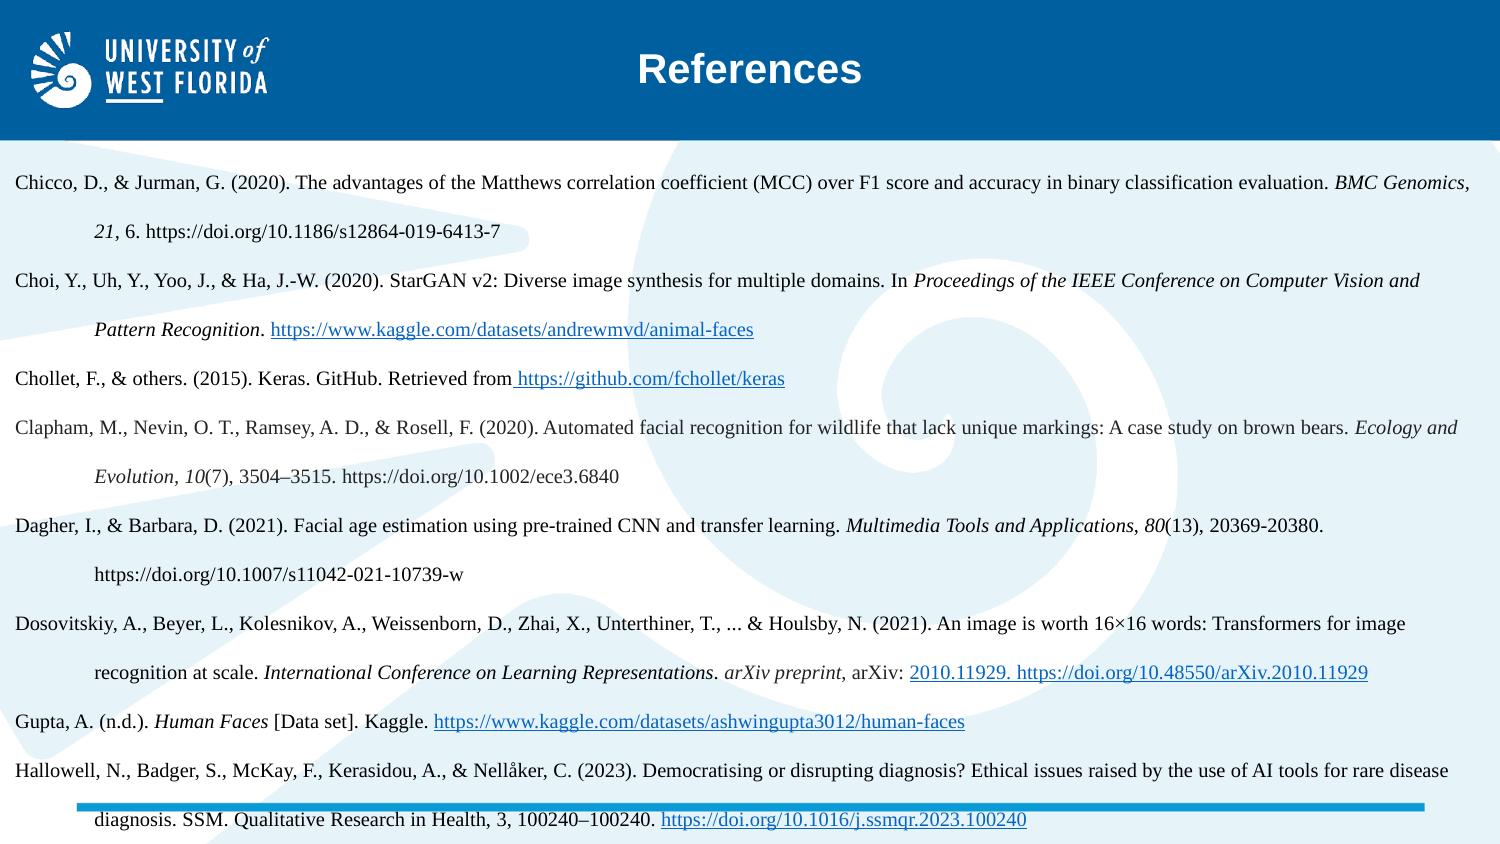

# References
Chicco, D., & Jurman, G. (2020). The advantages of the Matthews correlation coefficient (MCC) over F1 score and accuracy in binary classification evaluation. BMC Genomics, 21, 6. https://doi.org/10.1186/s12864-019-6413-7
Choi, Y., Uh, Y., Yoo, J., & Ha, J.-W. (2020). StarGAN v2: Diverse image synthesis for multiple domains. In Proceedings of the IEEE Conference on Computer Vision and Pattern Recognition. https://www.kaggle.com/datasets/andrewmvd/animal-faces
Chollet, F., & others. (2015). Keras. GitHub. Retrieved from https://github.com/fchollet/keras
Clapham, M., Nevin, O. T., Ramsey, A. D., & Rosell, F. (2020). Automated facial recognition for wildlife that lack unique markings: A case study on brown bears. Ecology and Evolution, 10(7), 3504–3515. https://doi.org/10.1002/ece3.6840
Dagher, I., & Barbara, D. (2021). Facial age estimation using pre-trained CNN and transfer learning. Multimedia Tools and Applications, 80(13), 20369-20380. https://doi.org/10.1007/s11042-021-10739-w
Dosovitskiy, A., Beyer, L., Kolesnikov, A., Weissenborn, D., Zhai, X., Unterthiner, T., ... & Houlsby, N. (2021). An image is worth 16×16 words: Transformers for image recognition at scale. International Conference on Learning Representations. arXiv preprint, arXiv: 2010.11929. https://doi.org/10.48550/arXiv.2010.11929
Gupta, A. (n.d.). Human Faces [Data set]. Kaggle. https://www.kaggle.com/datasets/ashwingupta3012/human-faces
Hallowell, N., Badger, S., McKay, F., Kerasidou, A., & Nellåker, C. (2023). Democratising or disrupting diagnosis? Ethical issues raised by the use of AI tools for rare disease diagnosis. SSM. Qualitative Research in Health, 3, 100240–100240. https://doi.org/10.1016/j.ssmqr.2023.100240